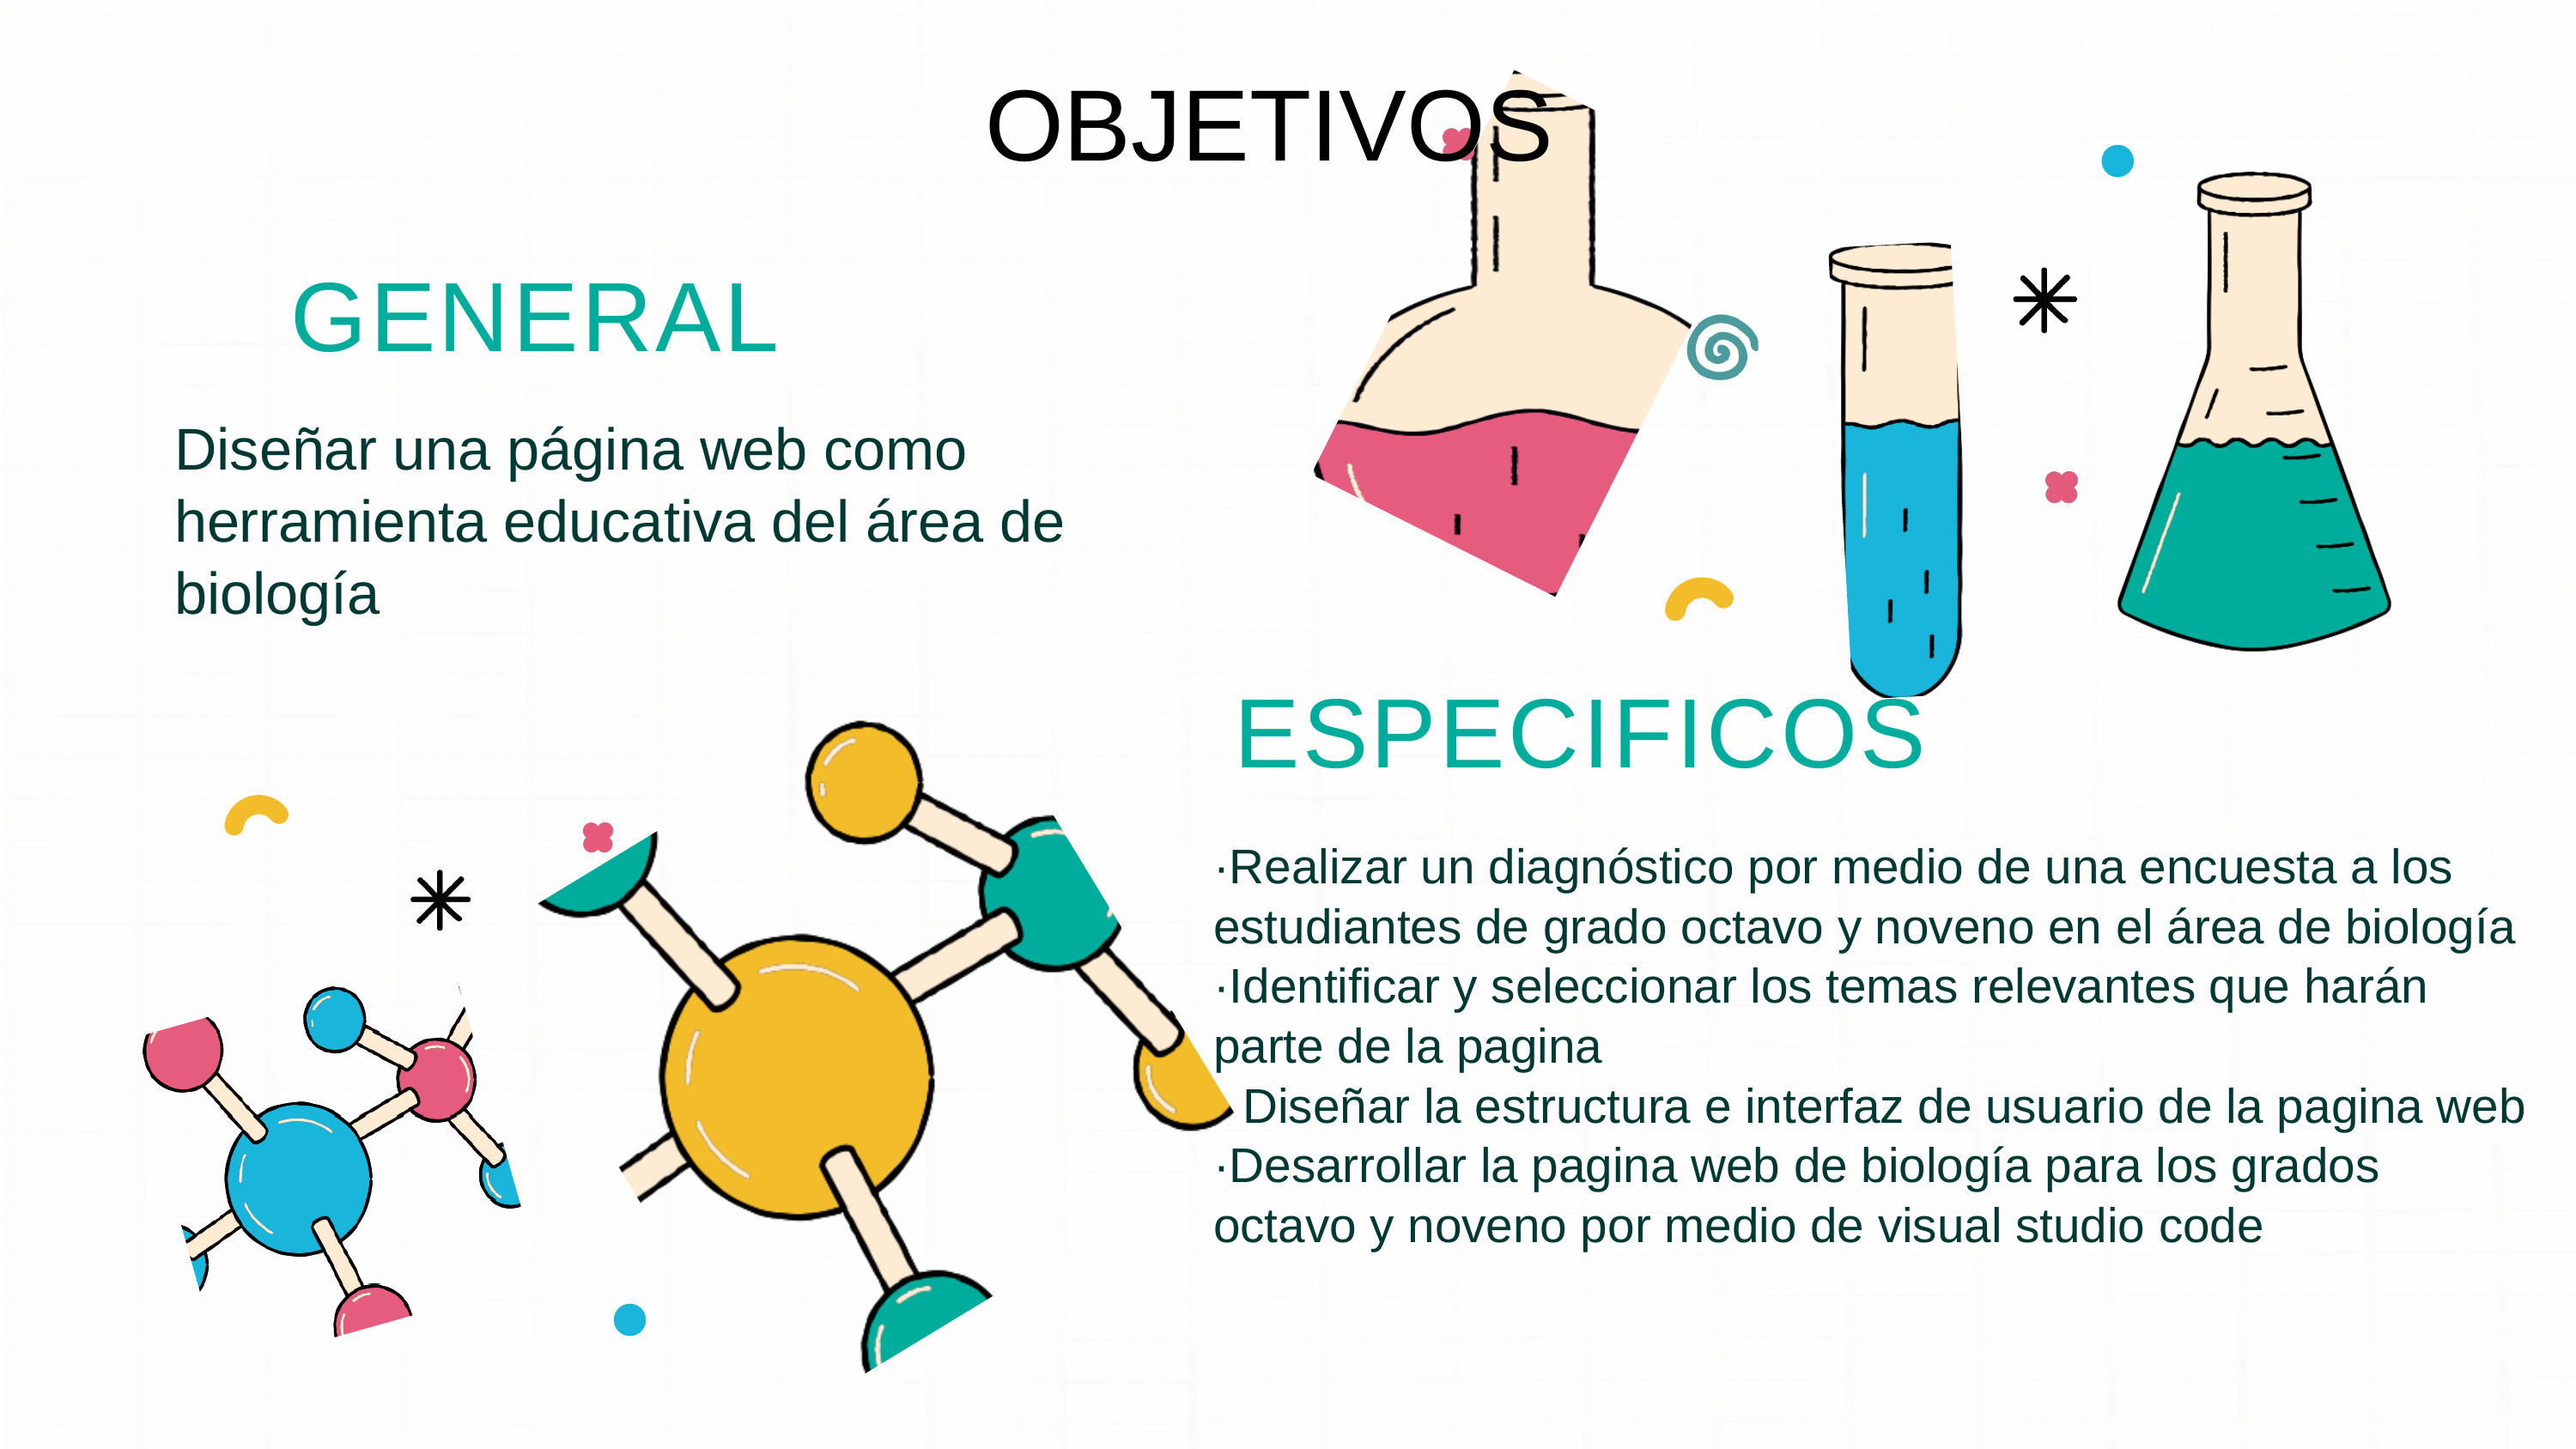

OBJETIVOS

GENERAL

Diseñar una página web como herramienta educativa del área de biología

ESPECIFICOS

·Realizar un diagnóstico por medio de una encuesta a los estudiantes de grado octavo y noveno en el área de biología
·Identificar y seleccionar los temas relevantes que harán parte de la pagina
· Diseñar la estructura e interfaz de usuario de la pagina web
·Desarrollar la pagina web de biología para los grados octavo y noveno por medio de visual studio code